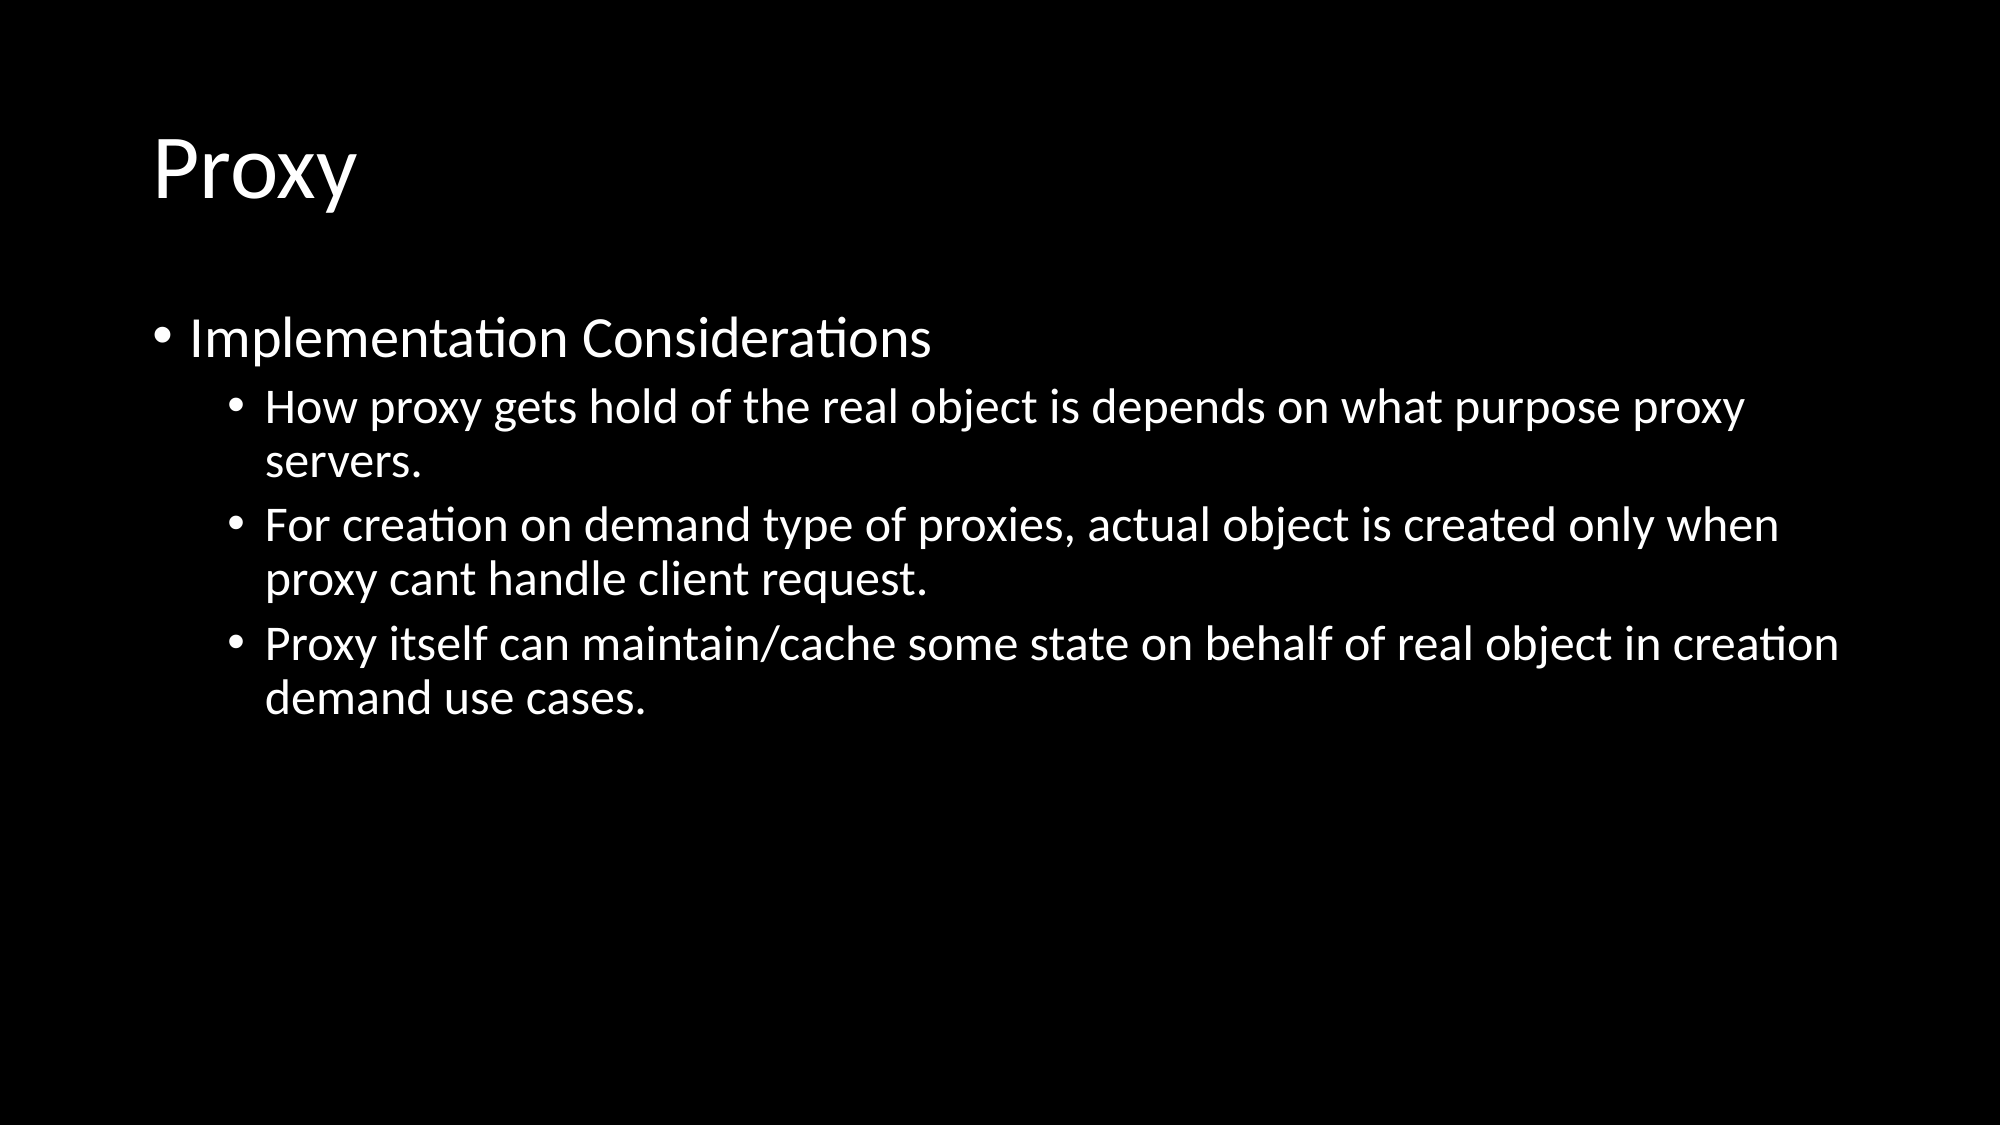

# Proxy
Implementation Considerations
How proxy gets hold of the real object is depends on what purpose proxy servers.
For creation on demand type of proxies, actual object is created only when proxy cant handle client request.
Proxy itself can maintain/cache some state on behalf of real object in creation demand use cases.